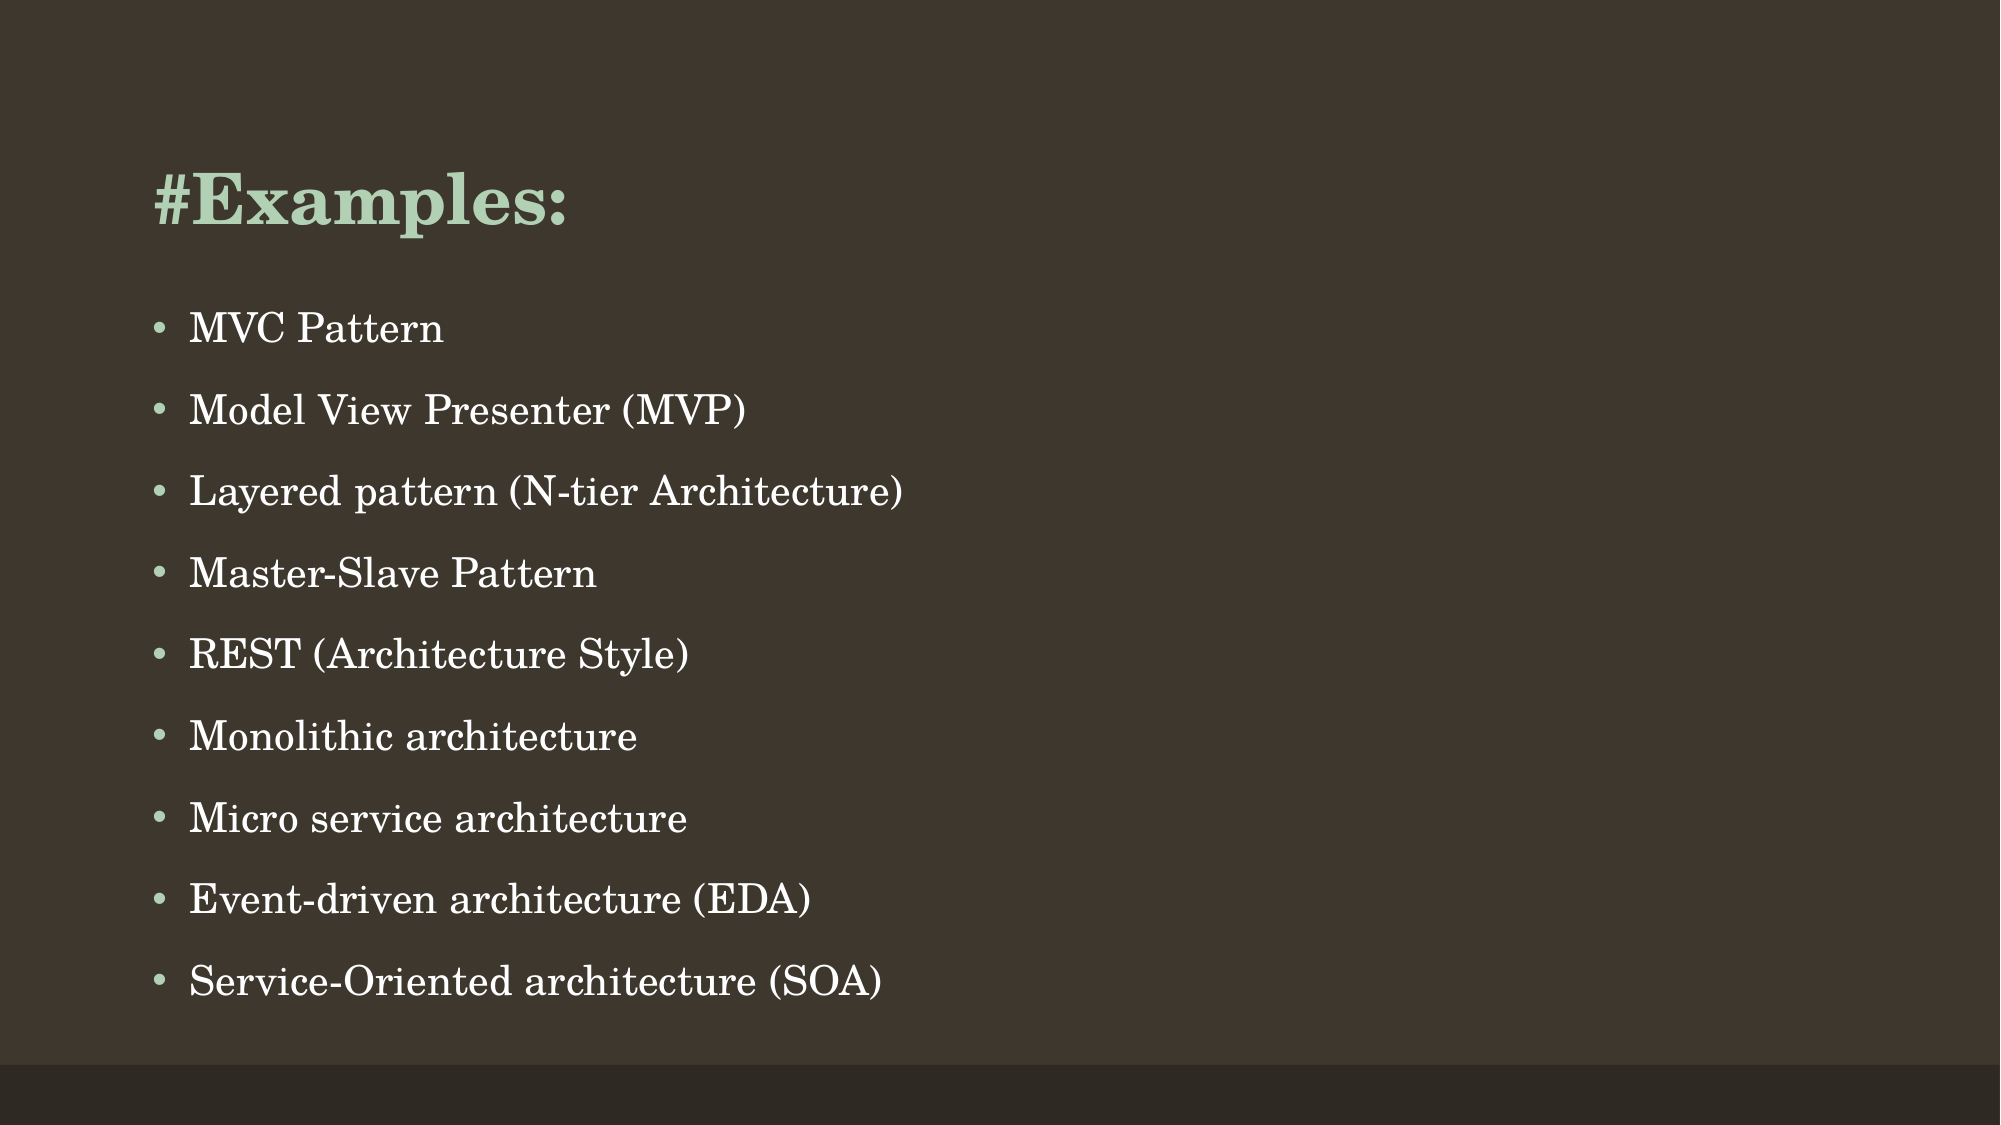

# #Examples:
MVC Pattern
Model View Presenter (MVP)
Layered pattern (N-tier Architecture)
Master-Slave Pattern
REST (Architecture Style)
Monolithic architecture
Micro service architecture
Event-driven architecture (EDA)
Service-Oriented architecture (SOA)